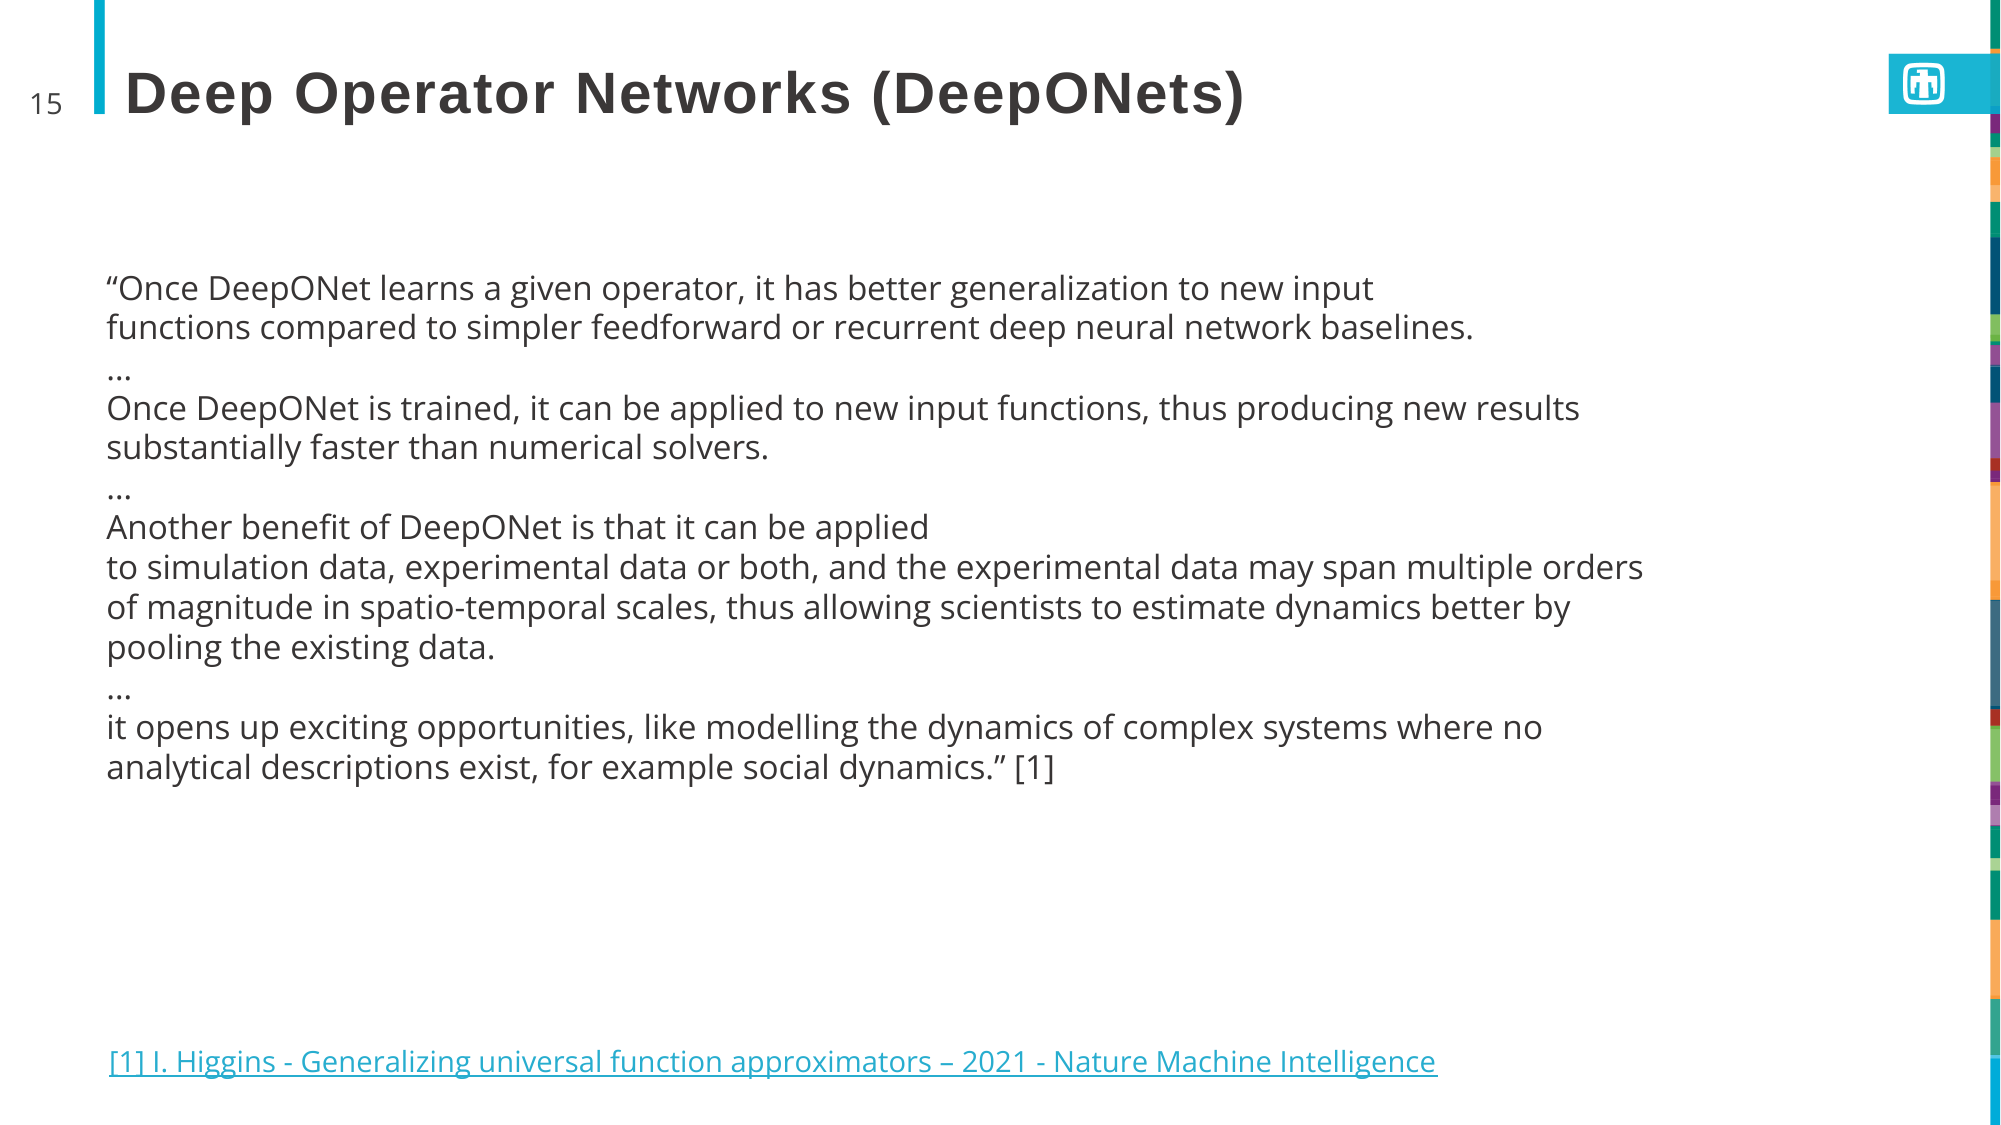

15
# Deep Operator Networks (DeepONets)
“Once DeepONet learns a given operator, it has better generalization to new input
functions compared to simpler feedforward or recurrent deep neural network baselines.
…
Once DeepONet is trained, it can be applied to new input functions, thus producing new results
substantially faster than numerical solvers.
…
Another benefit of DeepONet is that it can be applied
to simulation data, experimental data or both, and the experimental data may span multiple orders
of magnitude in spatio-temporal scales, thus allowing scientists to estimate dynamics better by
pooling the existing data.
…
it opens up exciting opportunities, like modelling the dynamics of complex systems where no
analytical descriptions exist, for example social dynamics.” [1]
[1] I. Higgins - Generalizing universal function approximators – 2021 - Nature Machine Intelligence